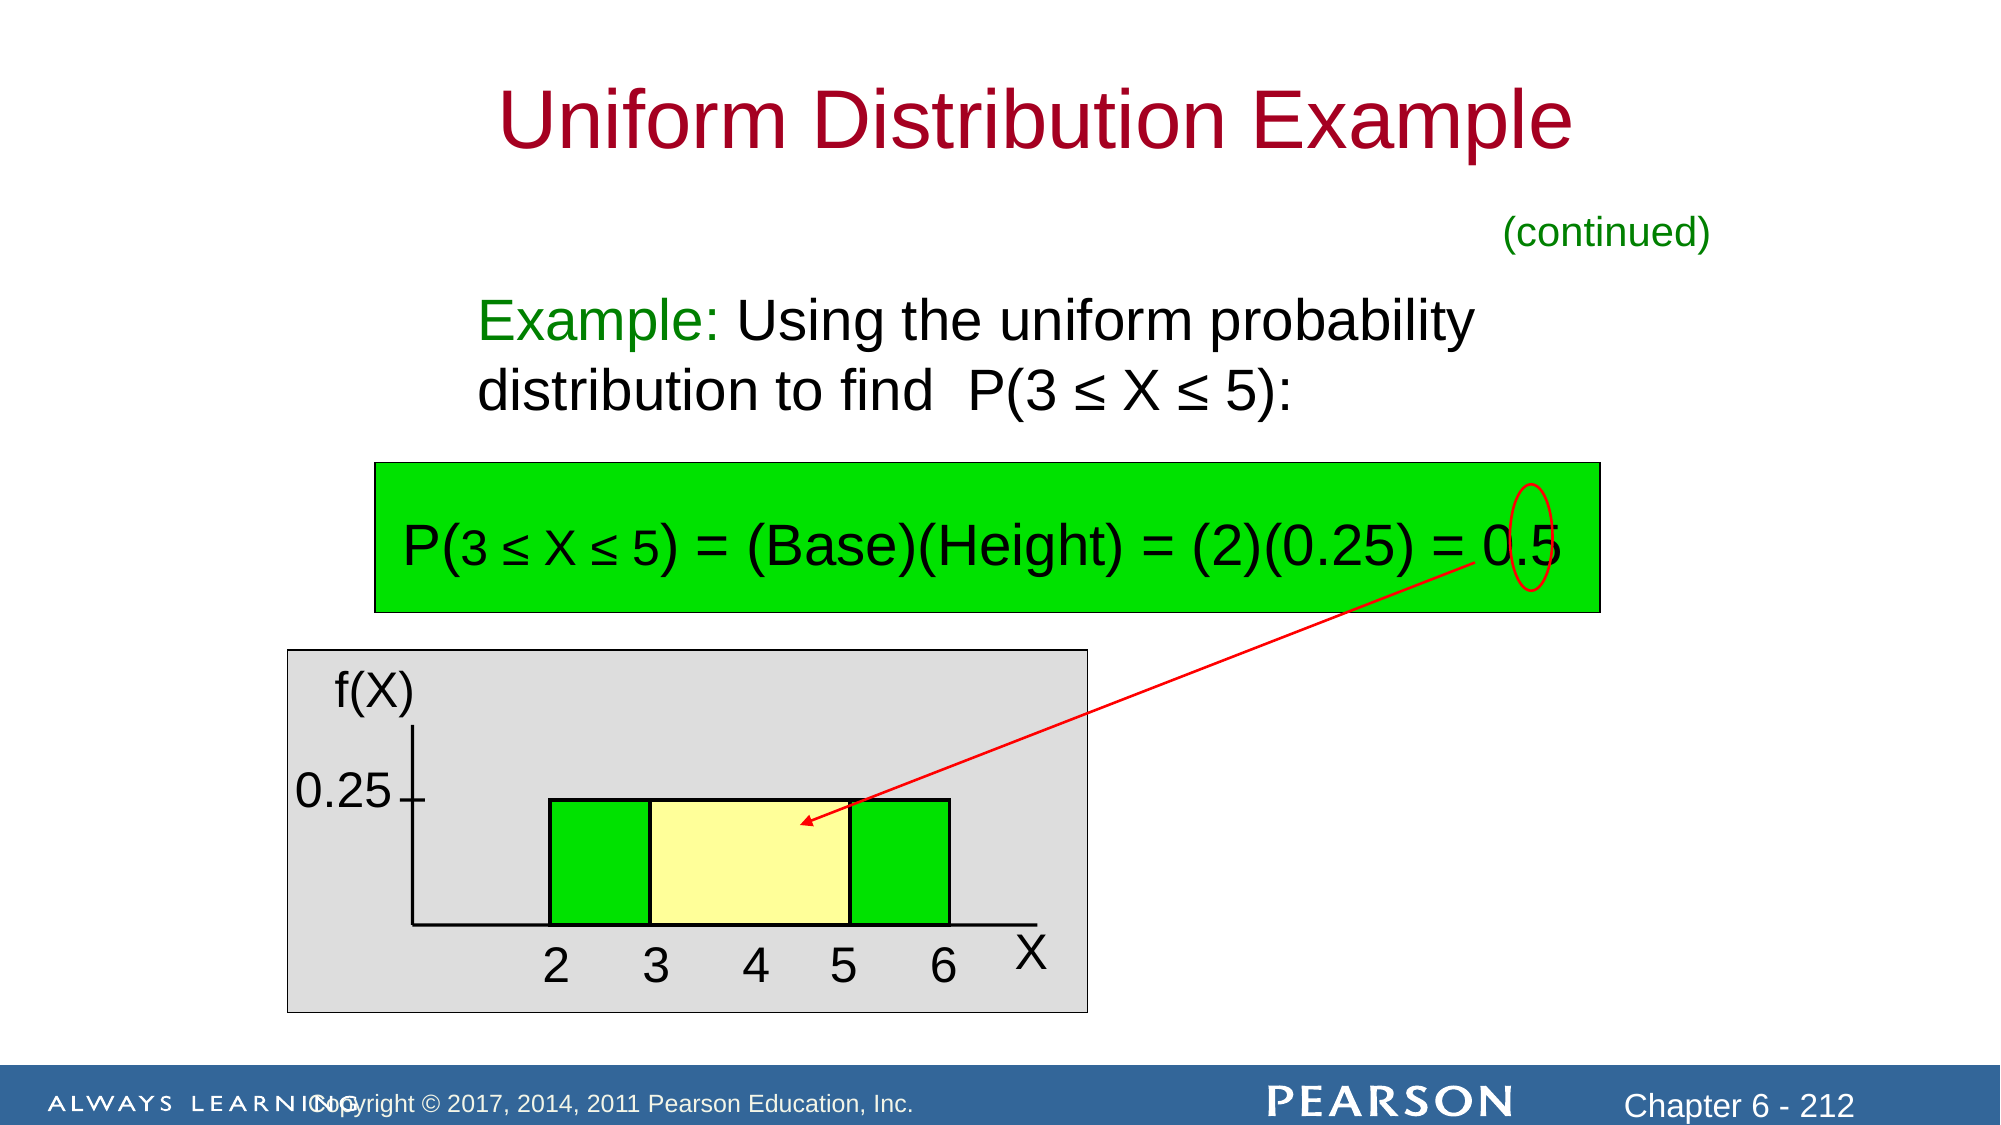

Uniform Distribution Example
(continued)
Example: Using the uniform probability distribution to find  P(3 ≤ X ≤ 5):

P(3 ≤ X ≤ 5) = (Base)(Height) = (2)(0.25) = 0.5

f(X)

0.25

X

2
3
4
5
6